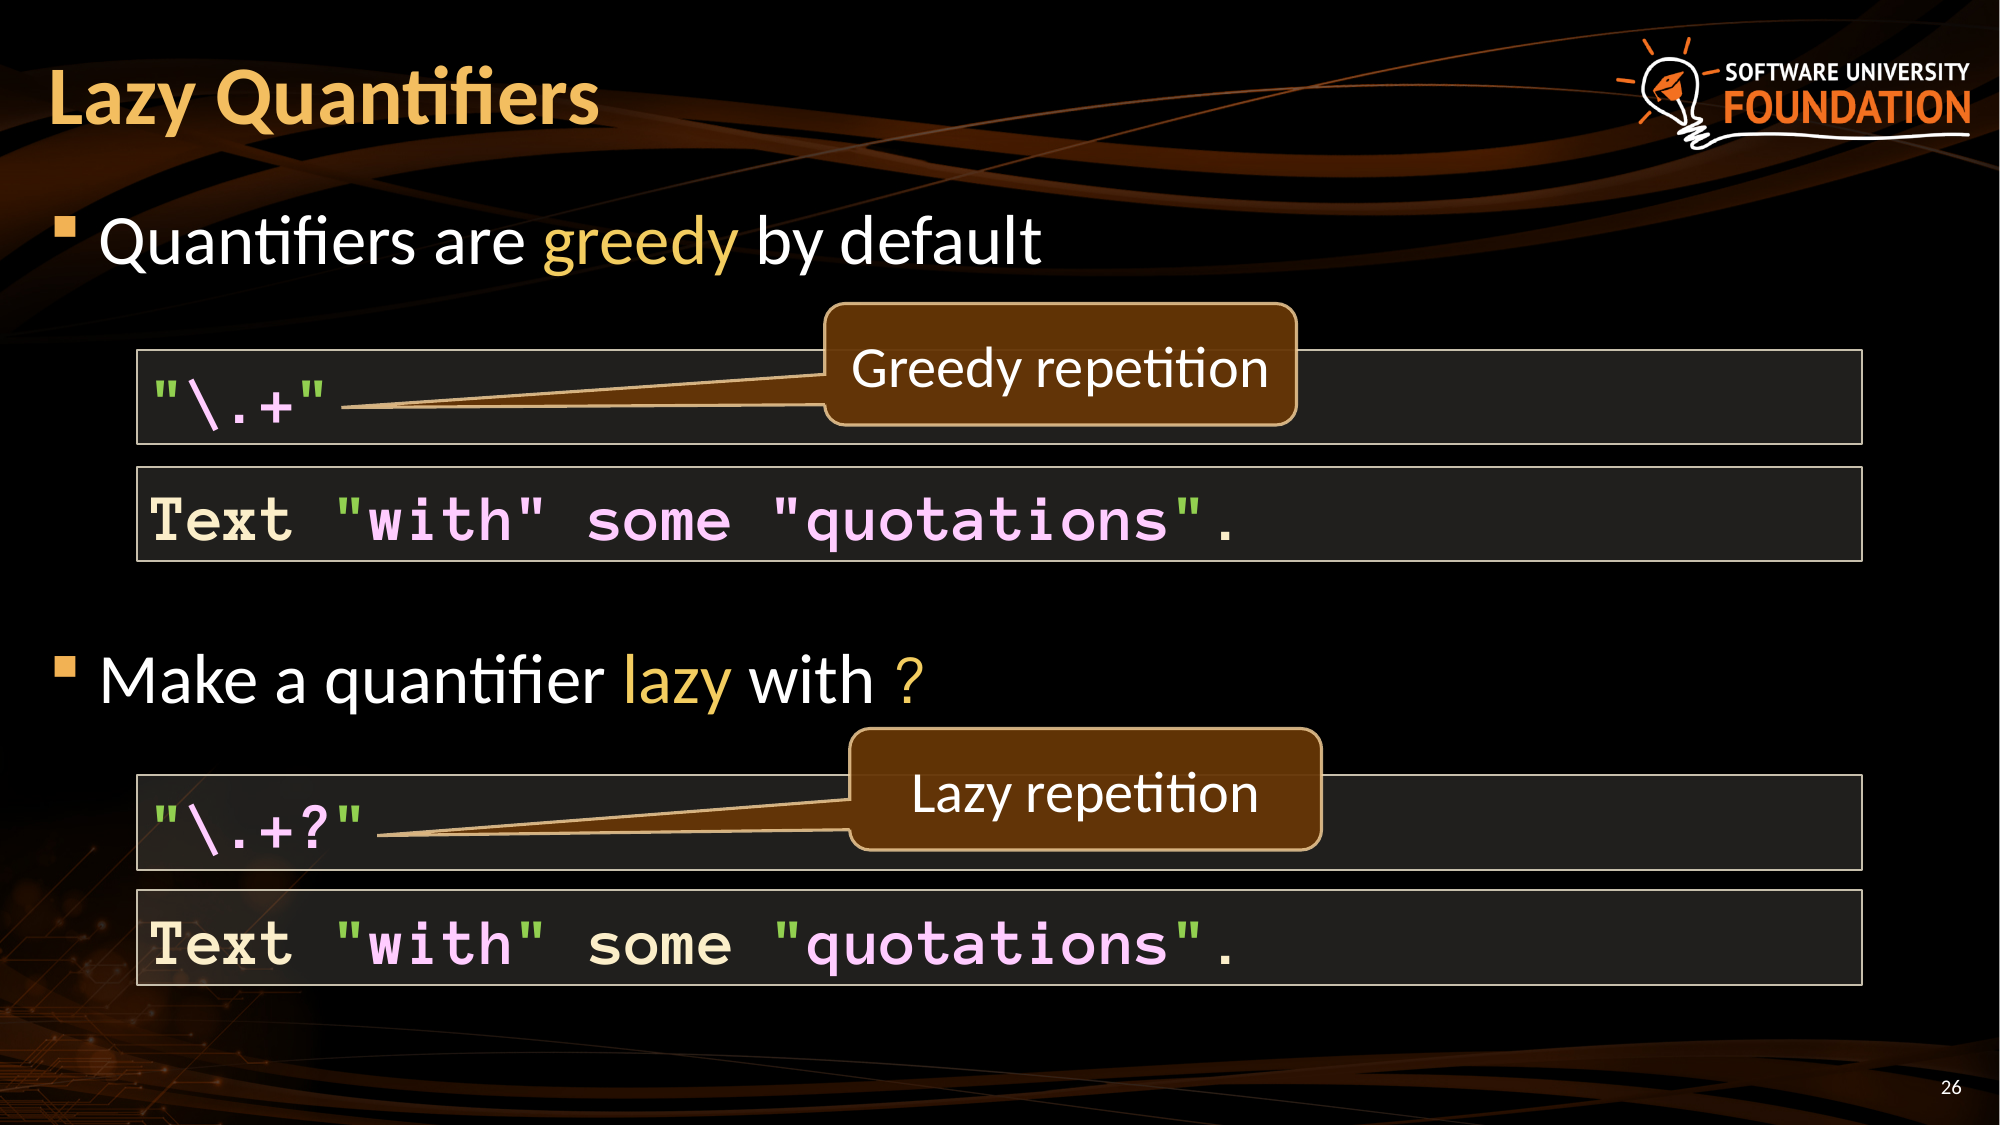

# Lazy Quantifiers
Quantifiers are greedy by default

Make a quantifier lazy with ?
Greedy repetition
"\.+"
Text "with" some "quotations".
Lazy repetition
"\.+?"
Text "with" some "quotations".
26